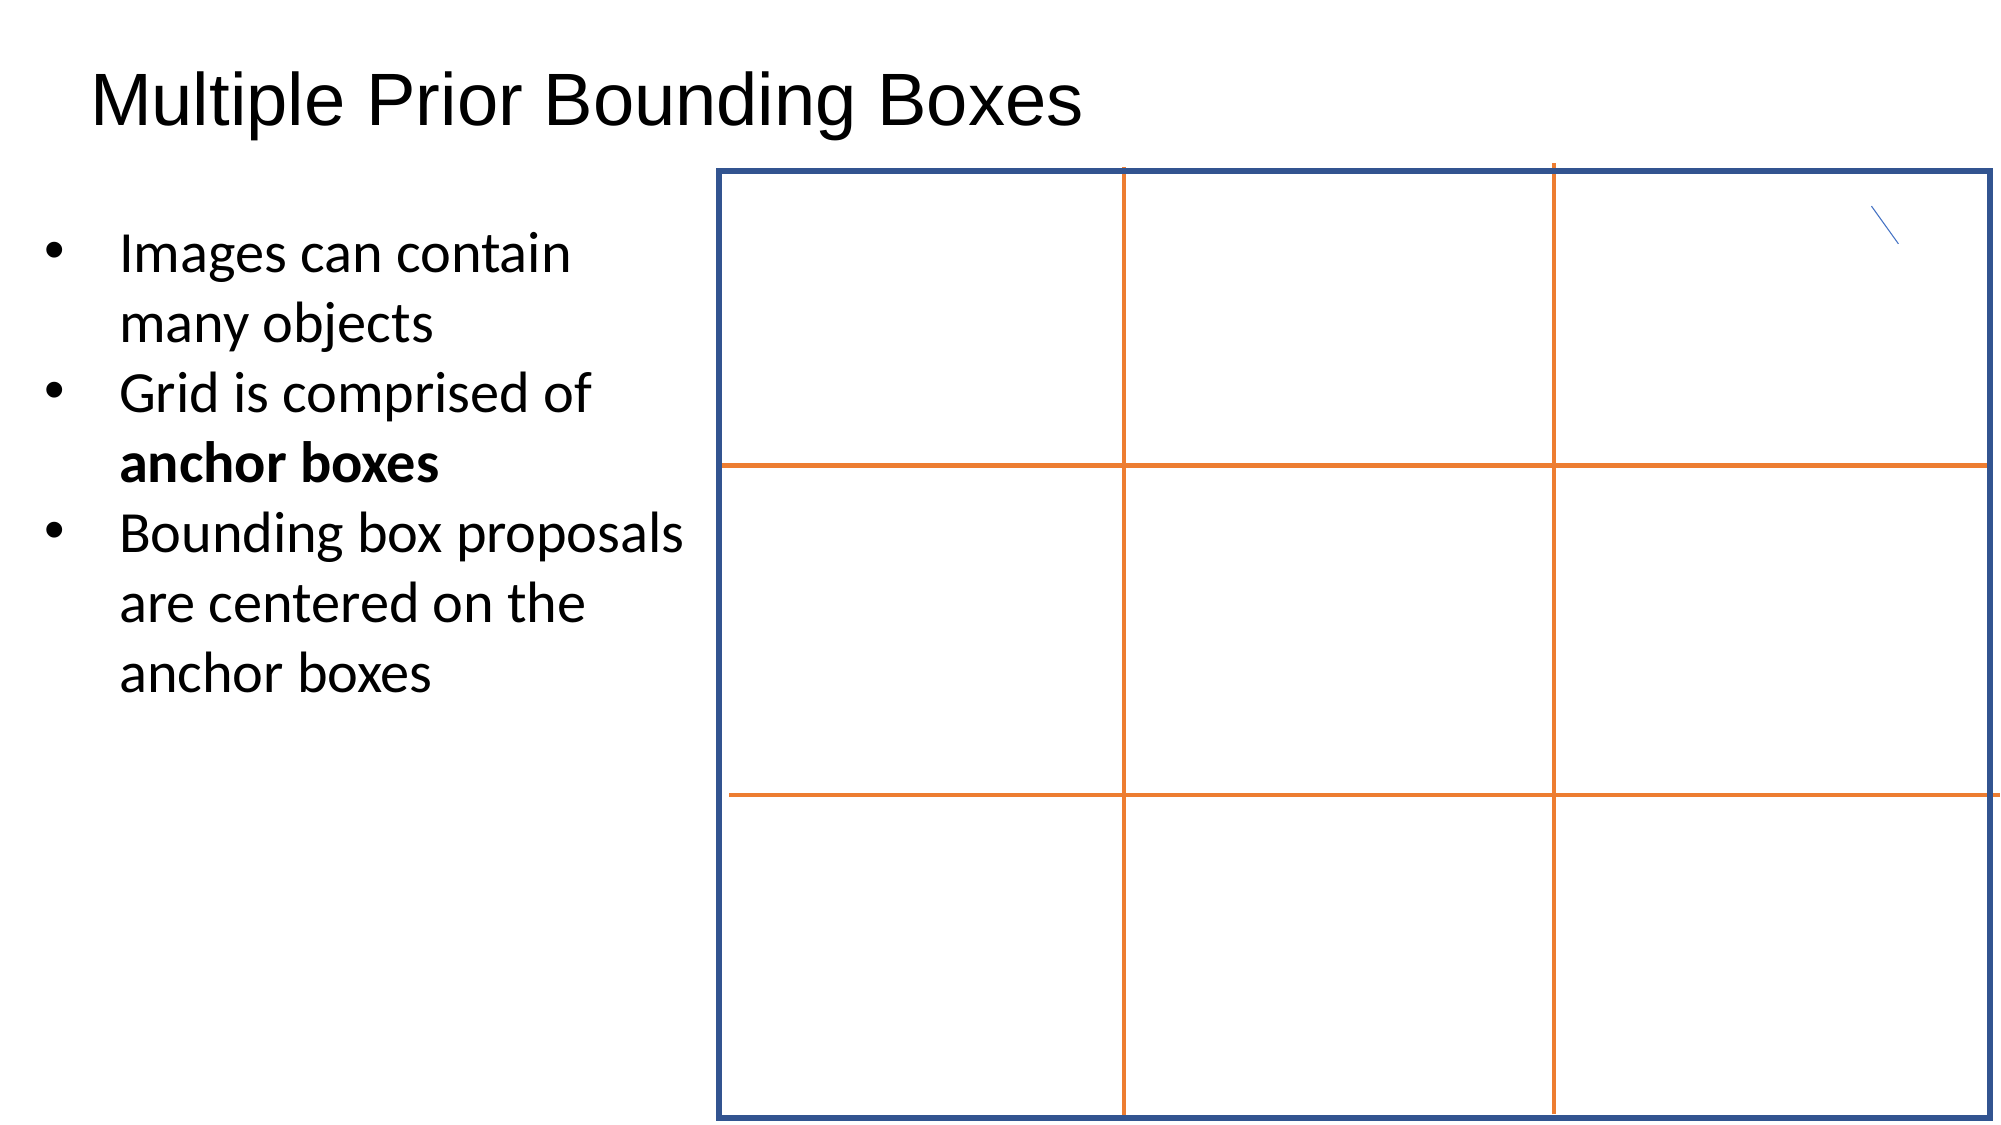

Multiple Prior Bounding Boxes

Images can contain many objects
Grid is comprised of anchor boxes
Bounding box proposals are centered on the anchor boxes